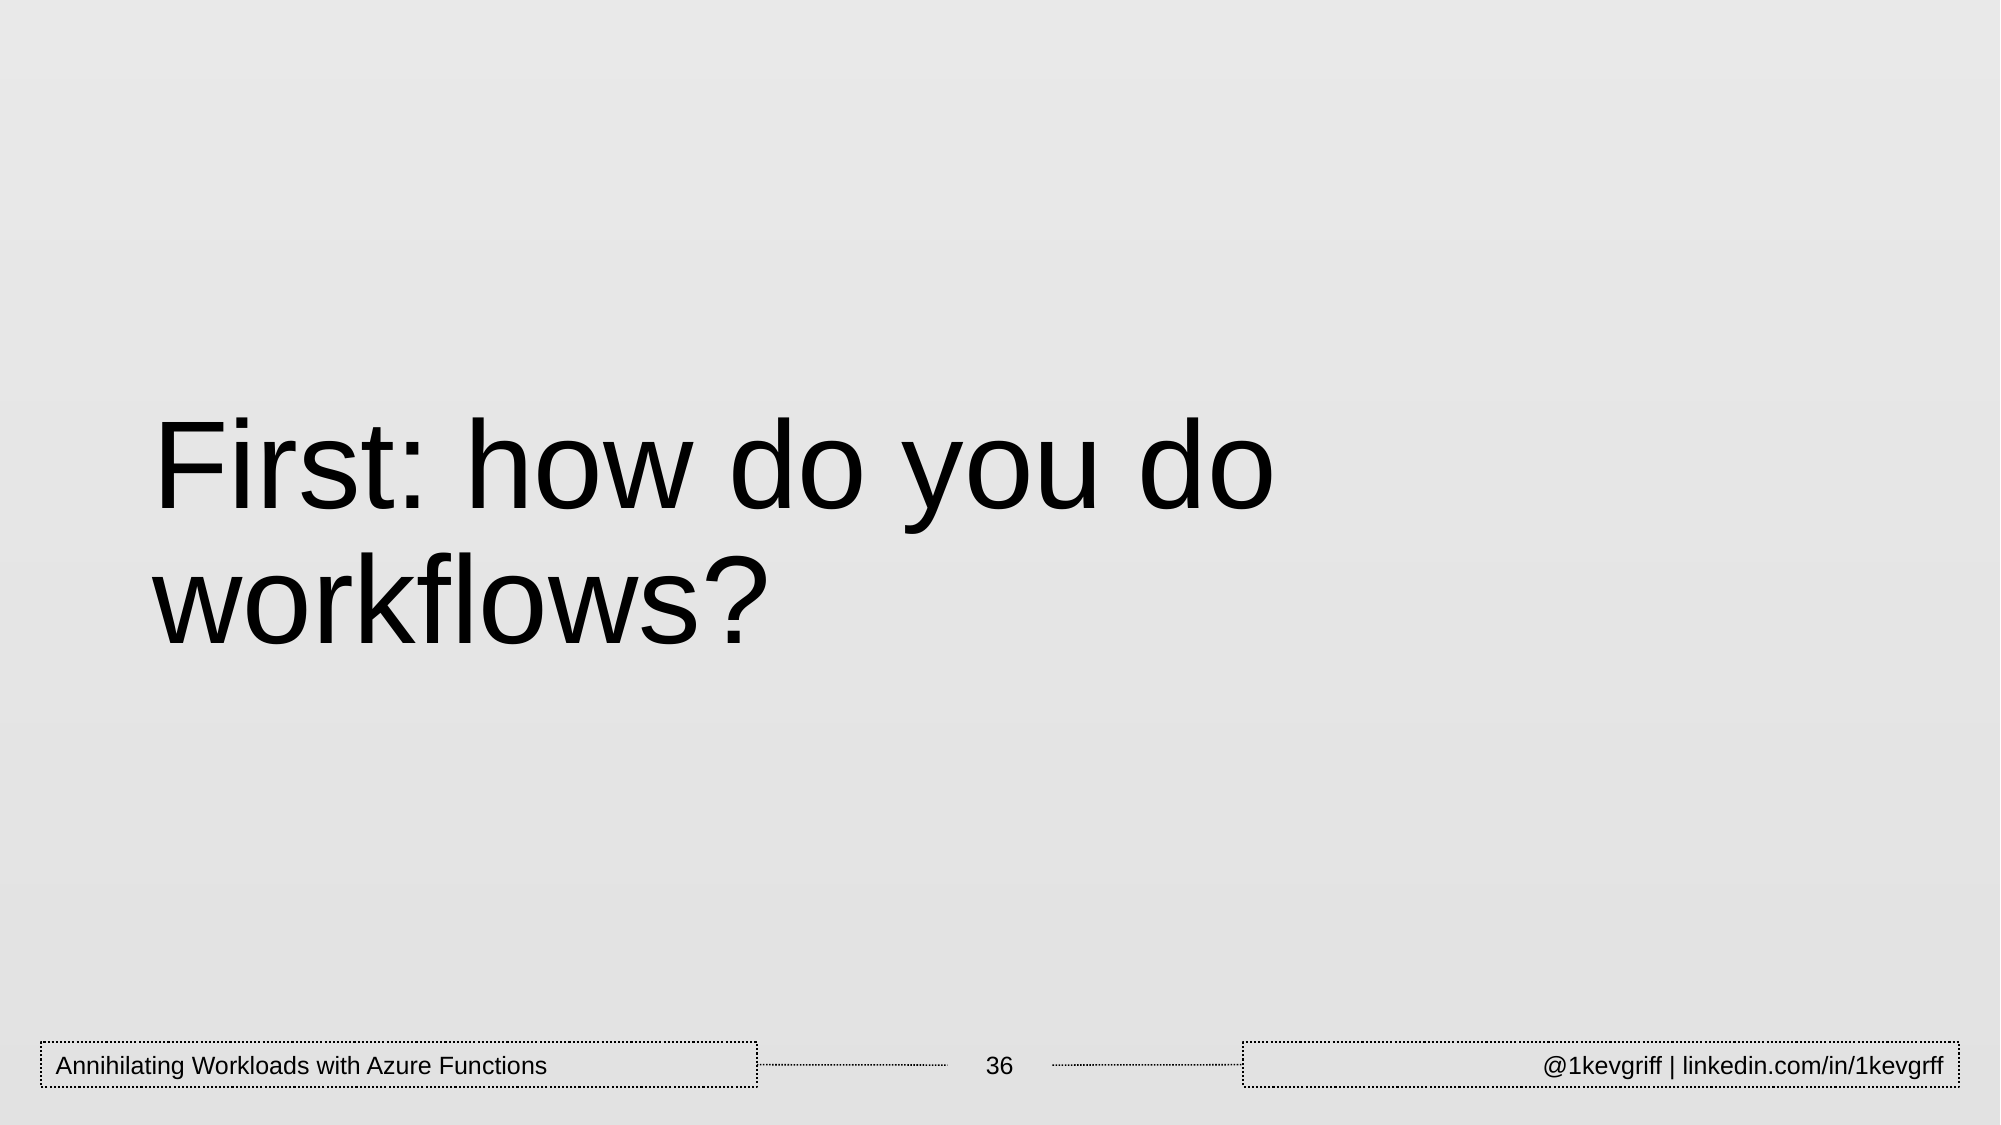

# First: how do you do workflows?